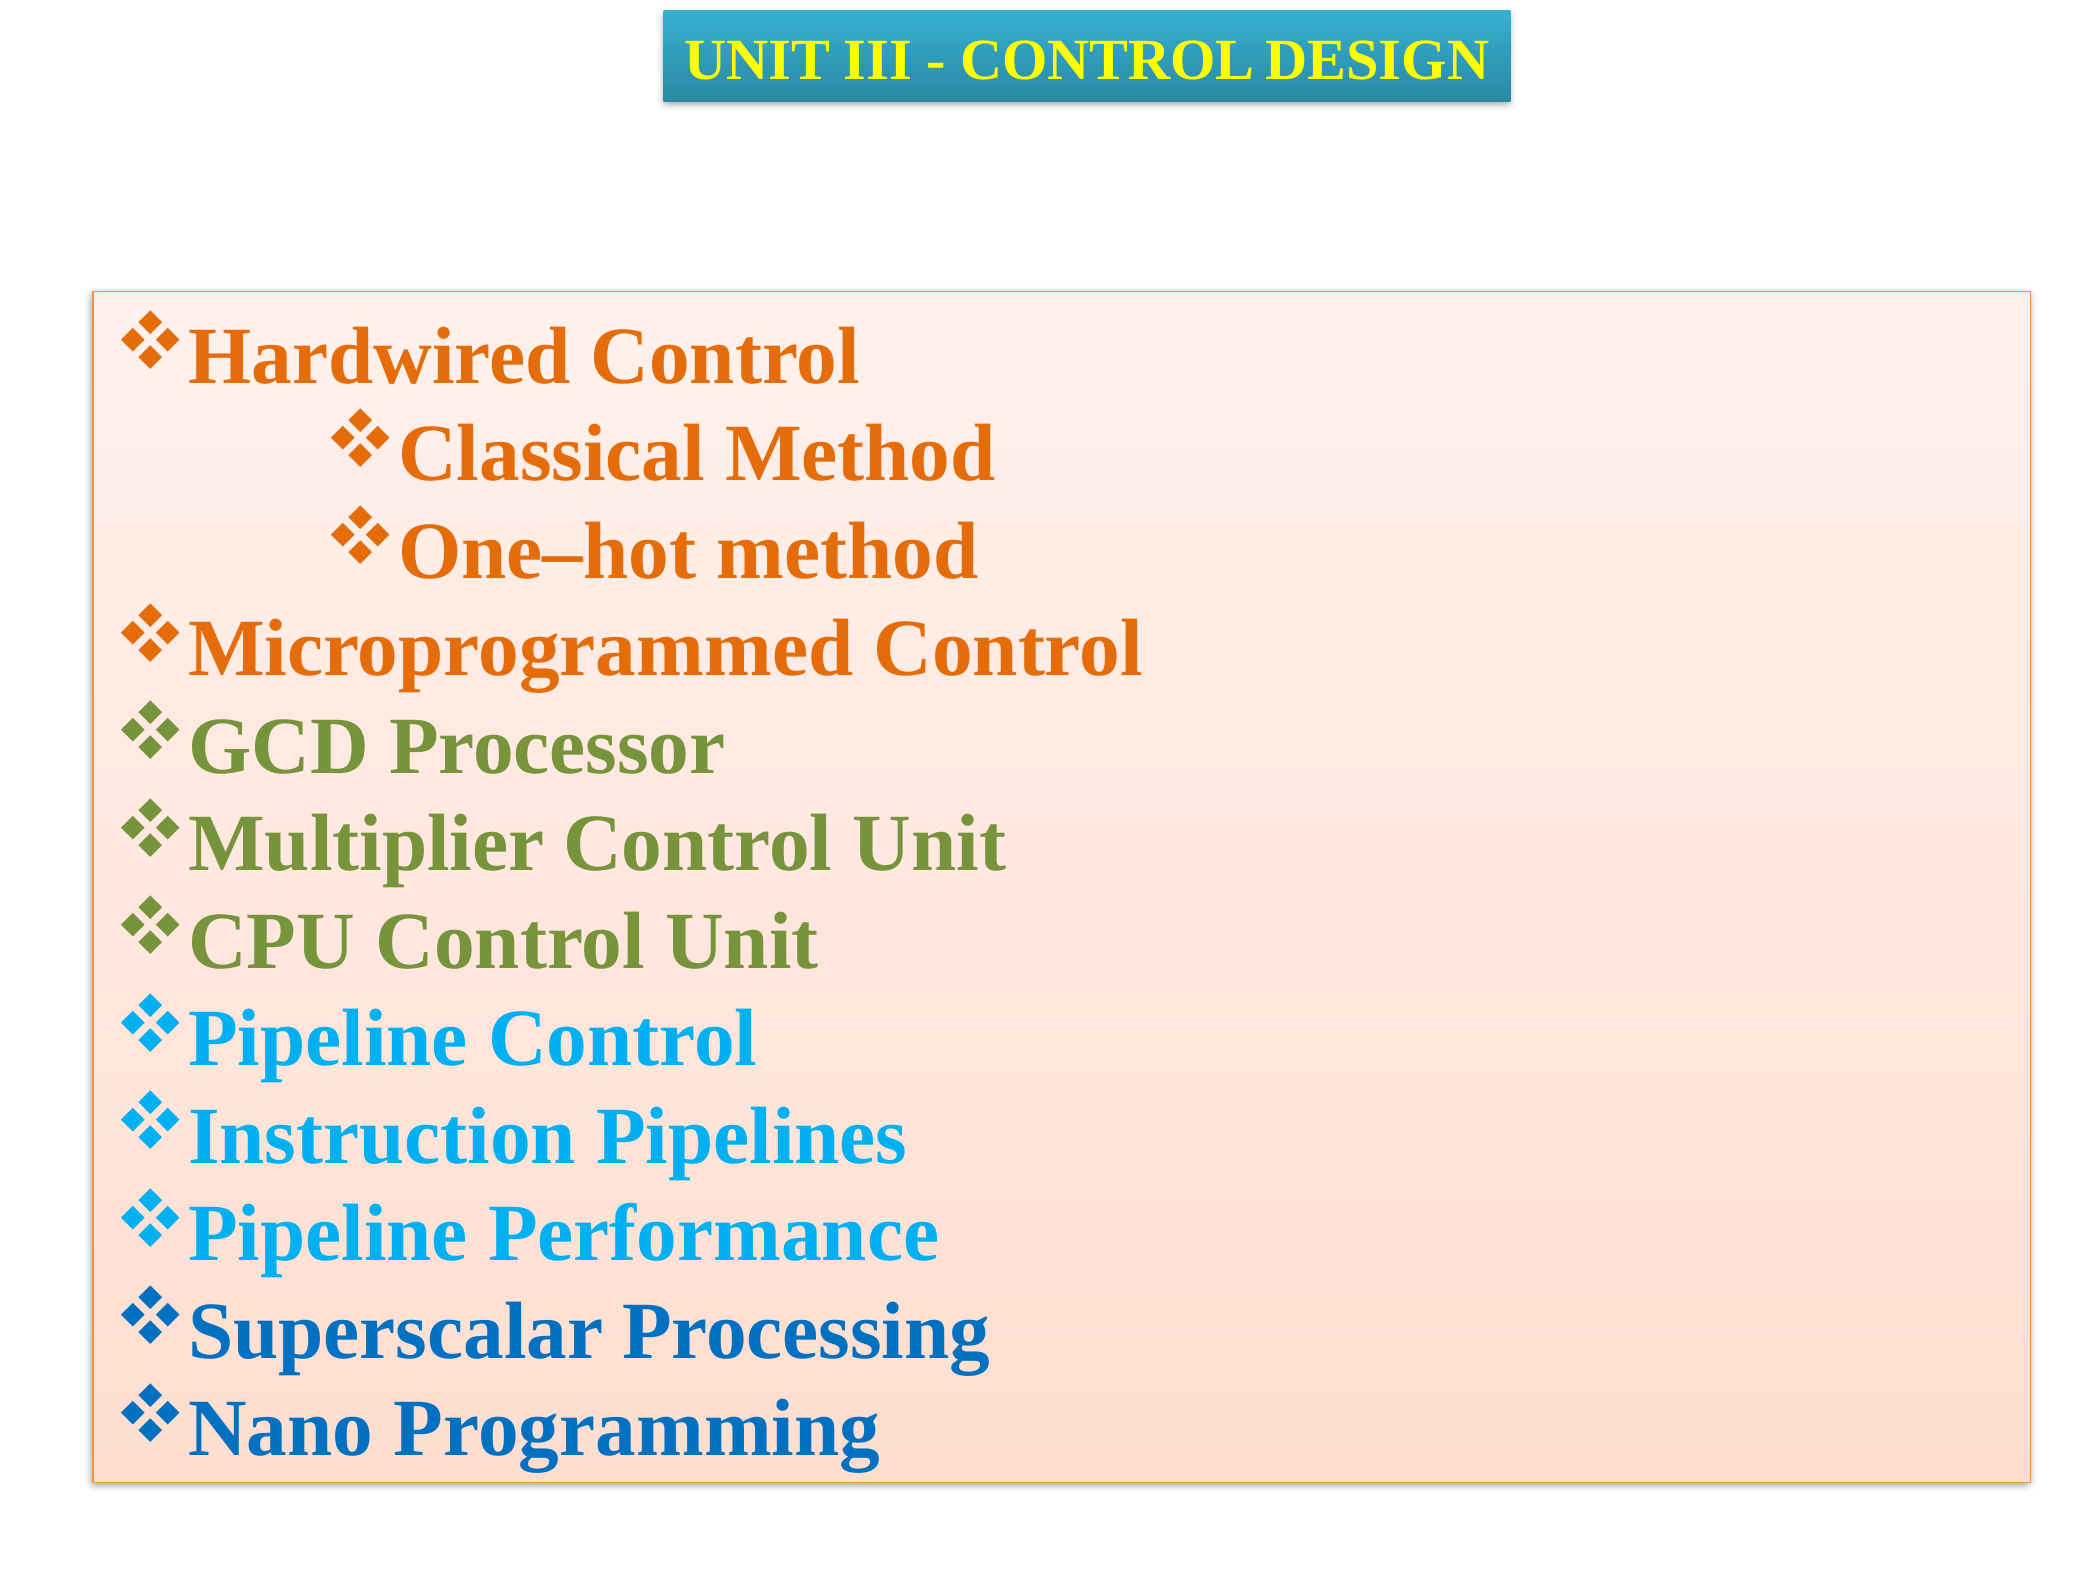

UNIT III - CONTROL DESIGN
Hardwired Control
Classical Method
One–hot method
Microprogrammed Control
GCD Processor
Multiplier Control Unit
CPU Control Unit
Pipeline Control
Instruction Pipelines
Pipeline Performance
Superscalar Processing
Nano Programming